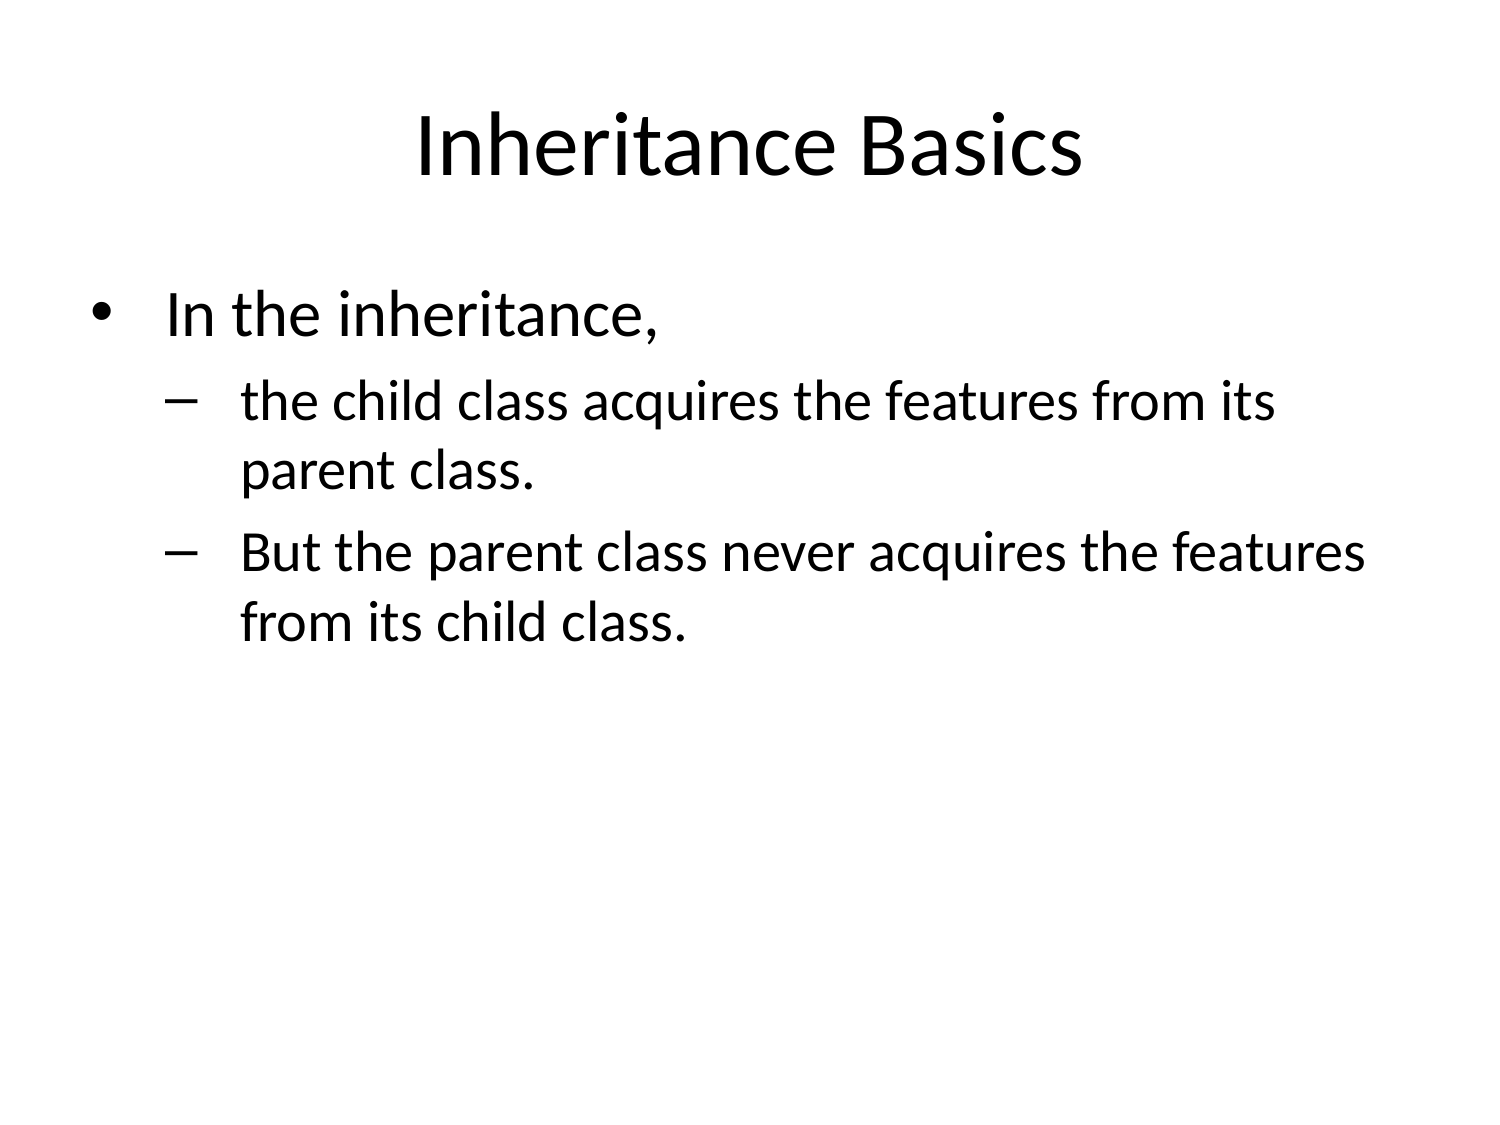

# Inheritance Basics
In the inheritance,
the child class acquires the features from its parent class.
But the parent class never acquires the features from its child class.